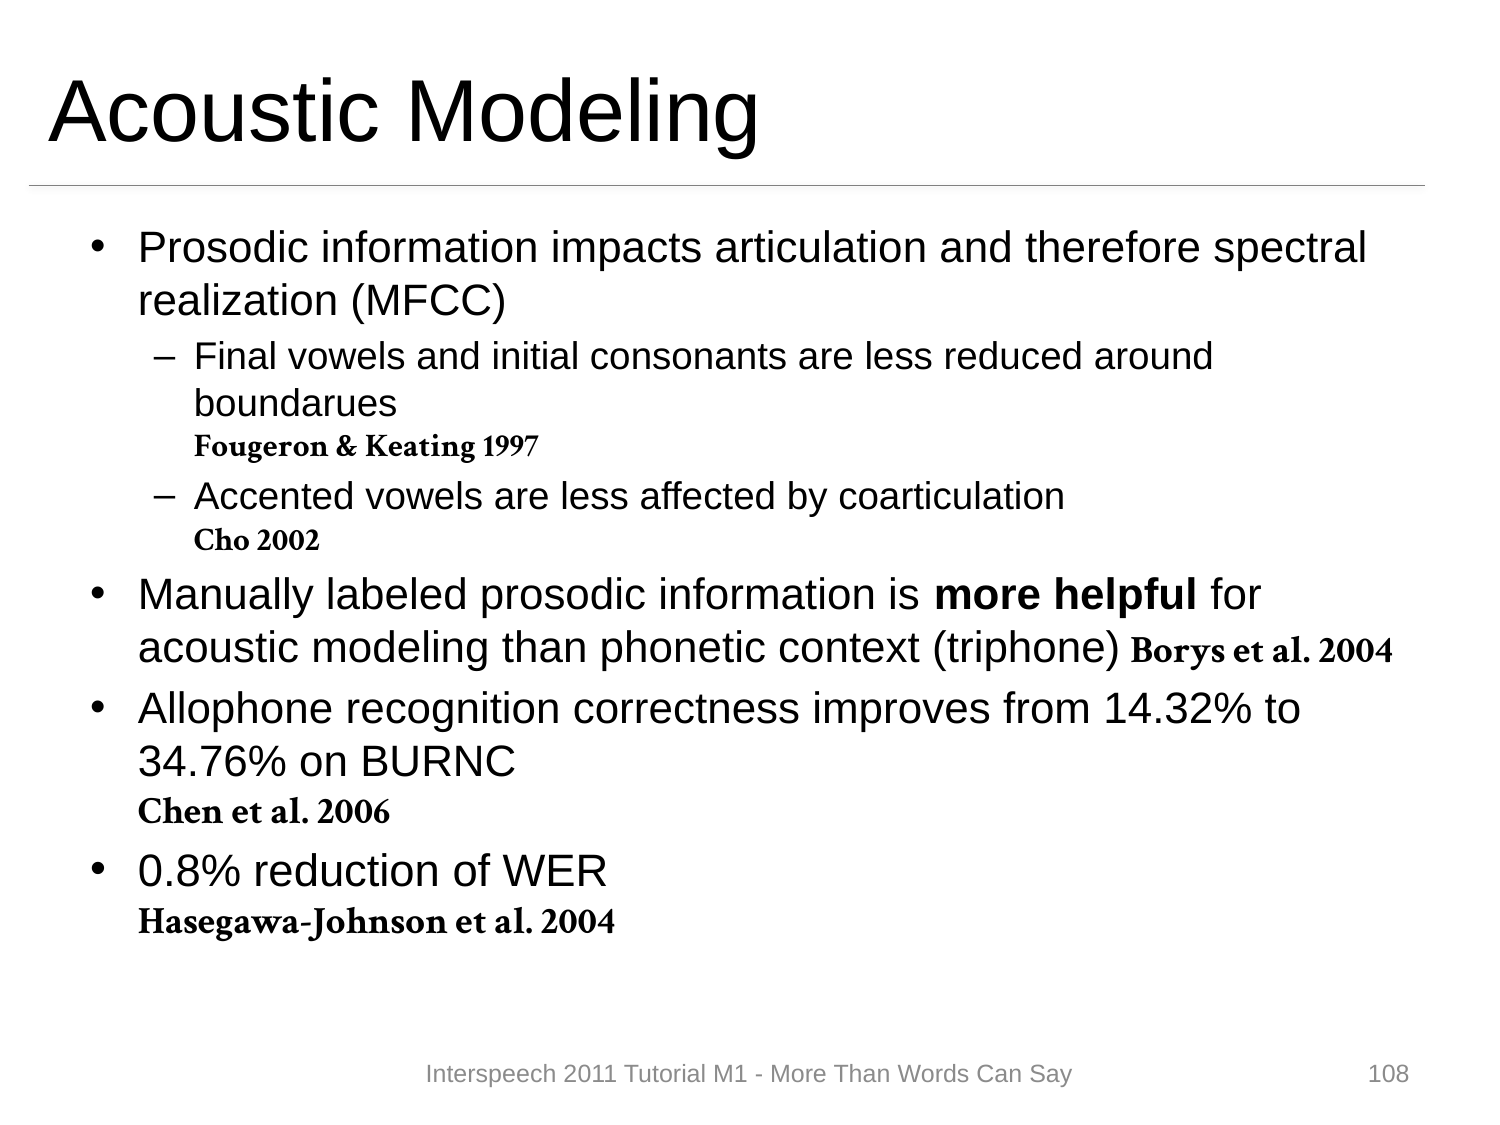

# Acoustic Modeling
Prosodic information impacts articulation and therefore spectral realization (MFCC)
Final vowels and initial consonants are less reduced around boundarues
Fougeron & Keating 1997
Accented vowels are less affected by coarticulation
Cho 2002
Manually labeled prosodic information is more helpful for acoustic modeling than phonetic context (triphone) Borys et al. 2004
Allophone recognition correctness improves from 14.32% to 34.76% on BURNC
Chen et al. 2006
0.8% reduction of WER
Hasegawa-Johnson et al. 2004
Interspeech 2011 Tutorial M1 - More Than Words Can Say
108